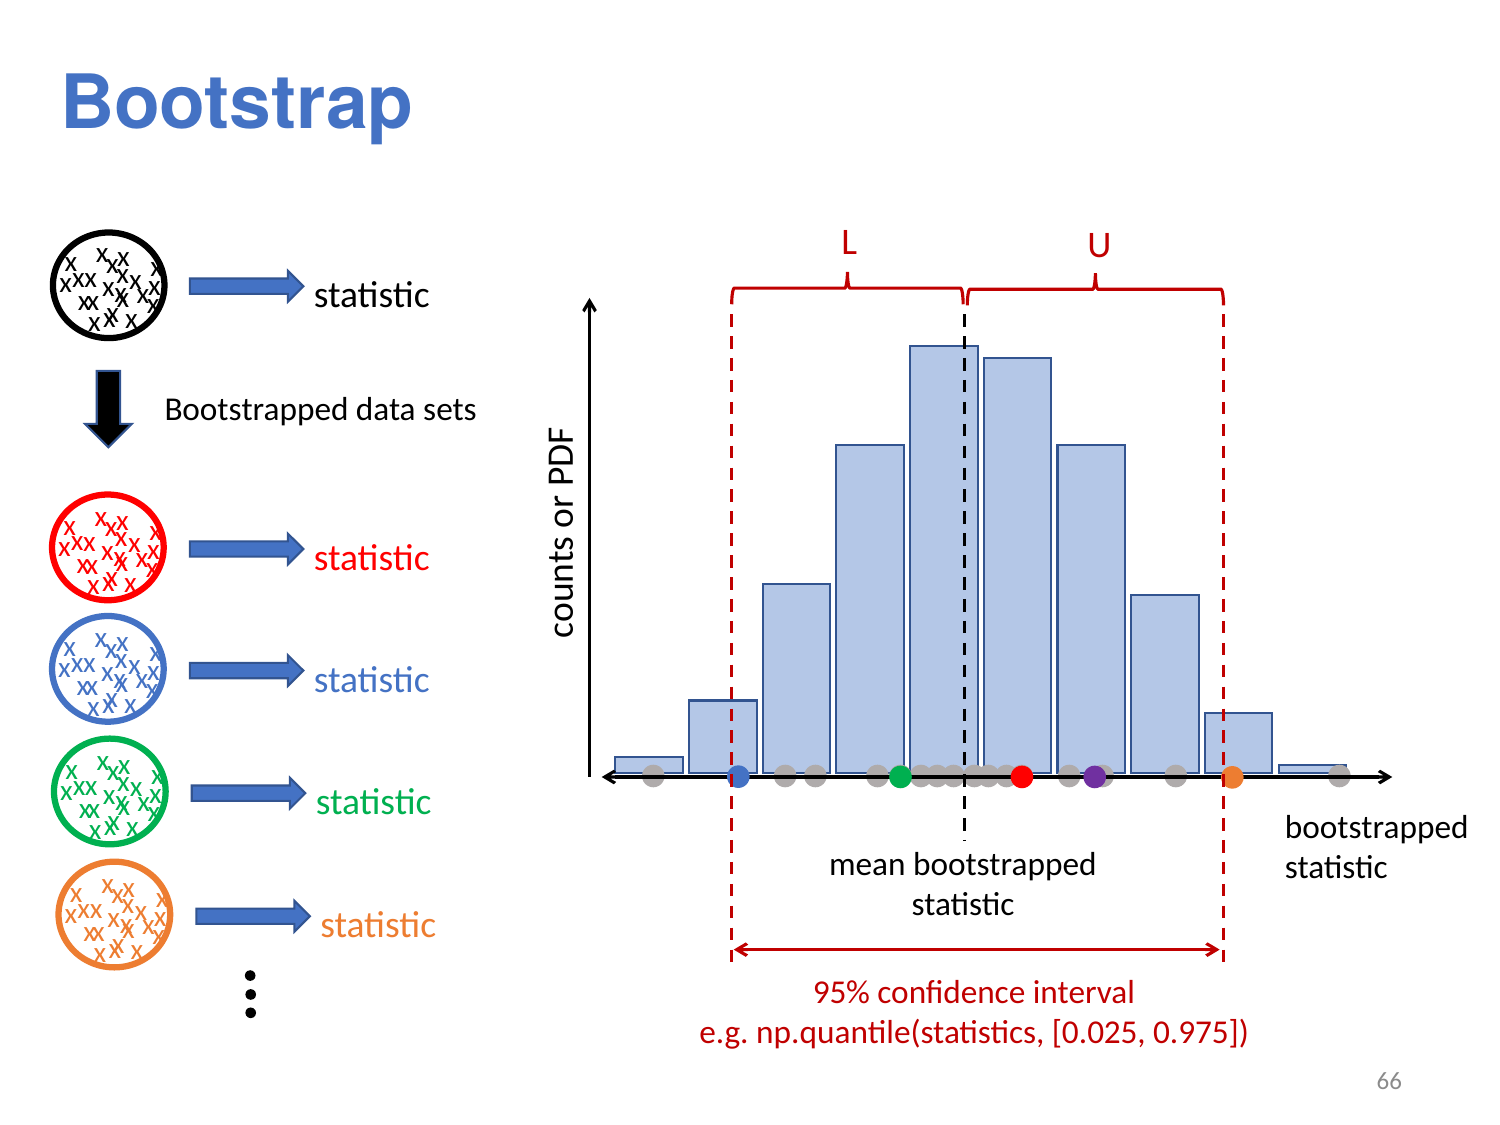

# Bootstrap

L
U
x
x

x
x
x
x
x
x
x
x
x
x
x
x
x
x
x
x
x
x
x
x
statistic

Bootstrapped data sets

x
x

x
x
x
x
x
x
x
x
x
x
x
x
x
x
x
x
x
x
x
x
counts or PDF
statistic

x
x

x
x
x
x
x
x
x
x
x
x
x
x
x
x
x
x
x
x
x
x
statistic

x
x

x
x
x
x
x
x
x
x
x
x
x
x
x
x
x
x
x
x
x
x

statistic

bootstrapped statistic
mean bootstrapped statistic
x
x

x
x
x
x
x
x
x
x
x
x
x
x
x
x
x
x
x
x
x
x
statistic

95% confidence interval
e.g. np.quantile(statistics, [0.025, 0.975])

66